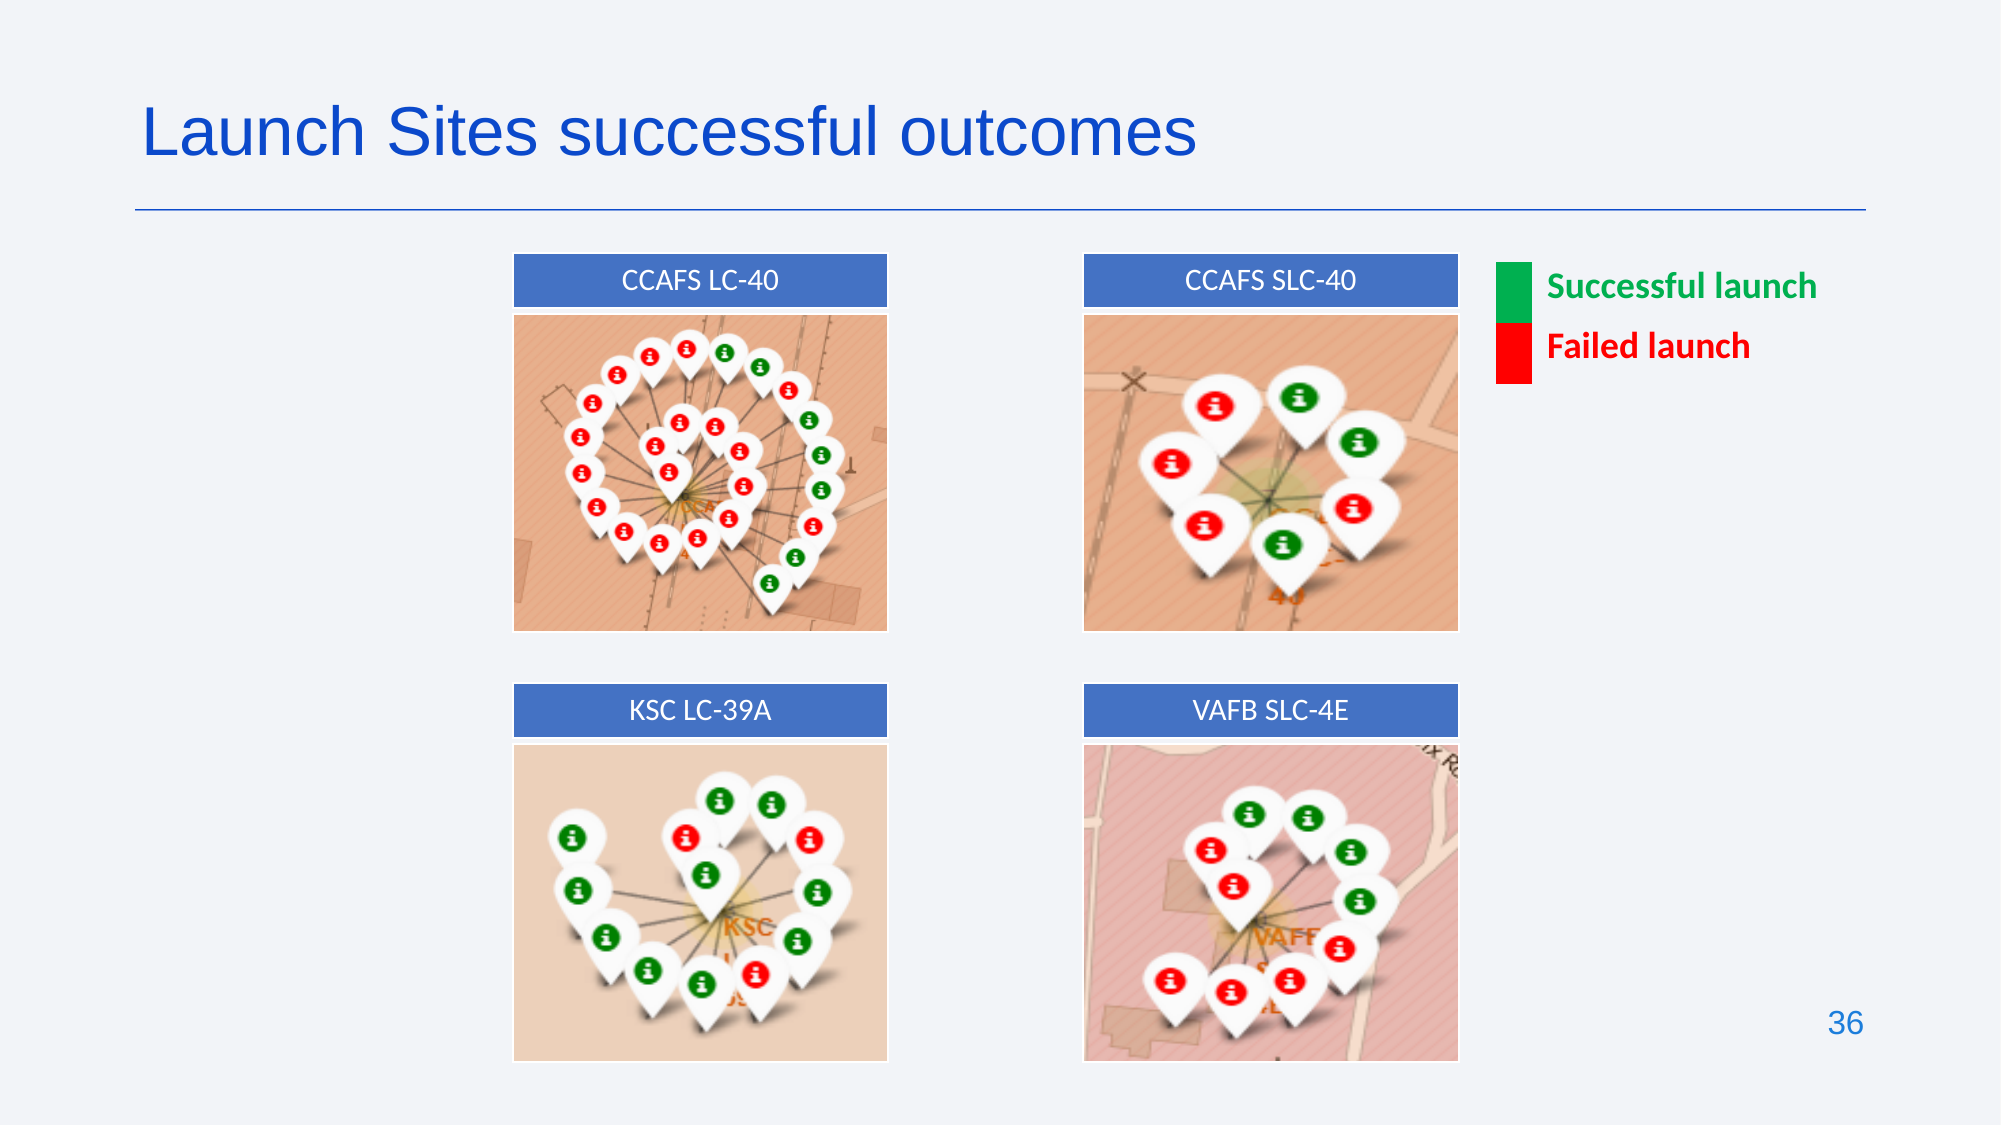

Launch Sites successful outcomes
CCAFS LC-40
CCAFS SLC-40
KSC LC-39A
VAFB SLC-4E
|  | Successful launch |
| --- | --- |
|  | Failed launch |
36